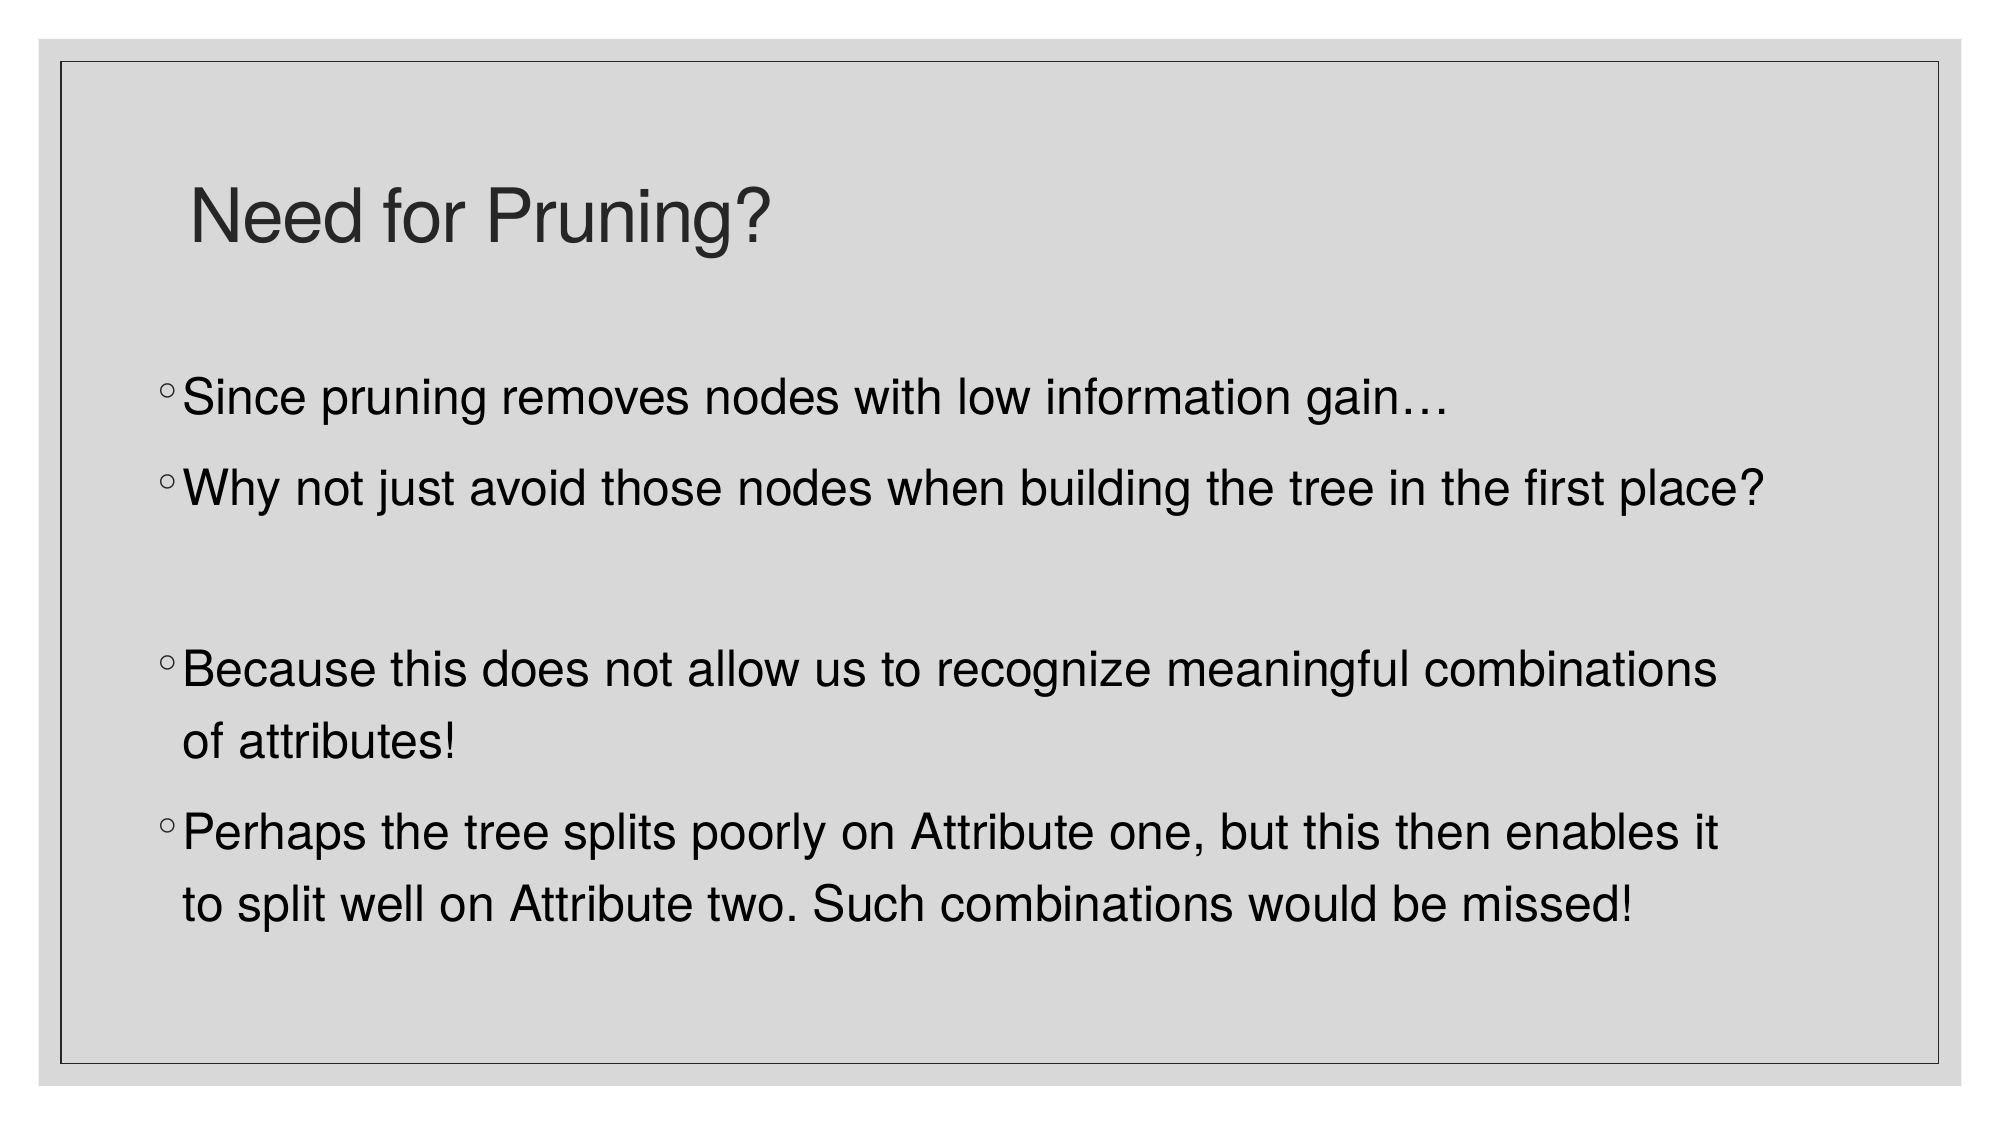

# Need for Pruning?
Since pruning removes nodes with low information gain…
Why not just avoid those nodes when building the tree in the first place?

Because this does not allow us to recognize meaningful combinations of attributes!
Perhaps the tree splits poorly on Attribute one, but this then enables it to split well on Attribute two. Such combinations would be missed!